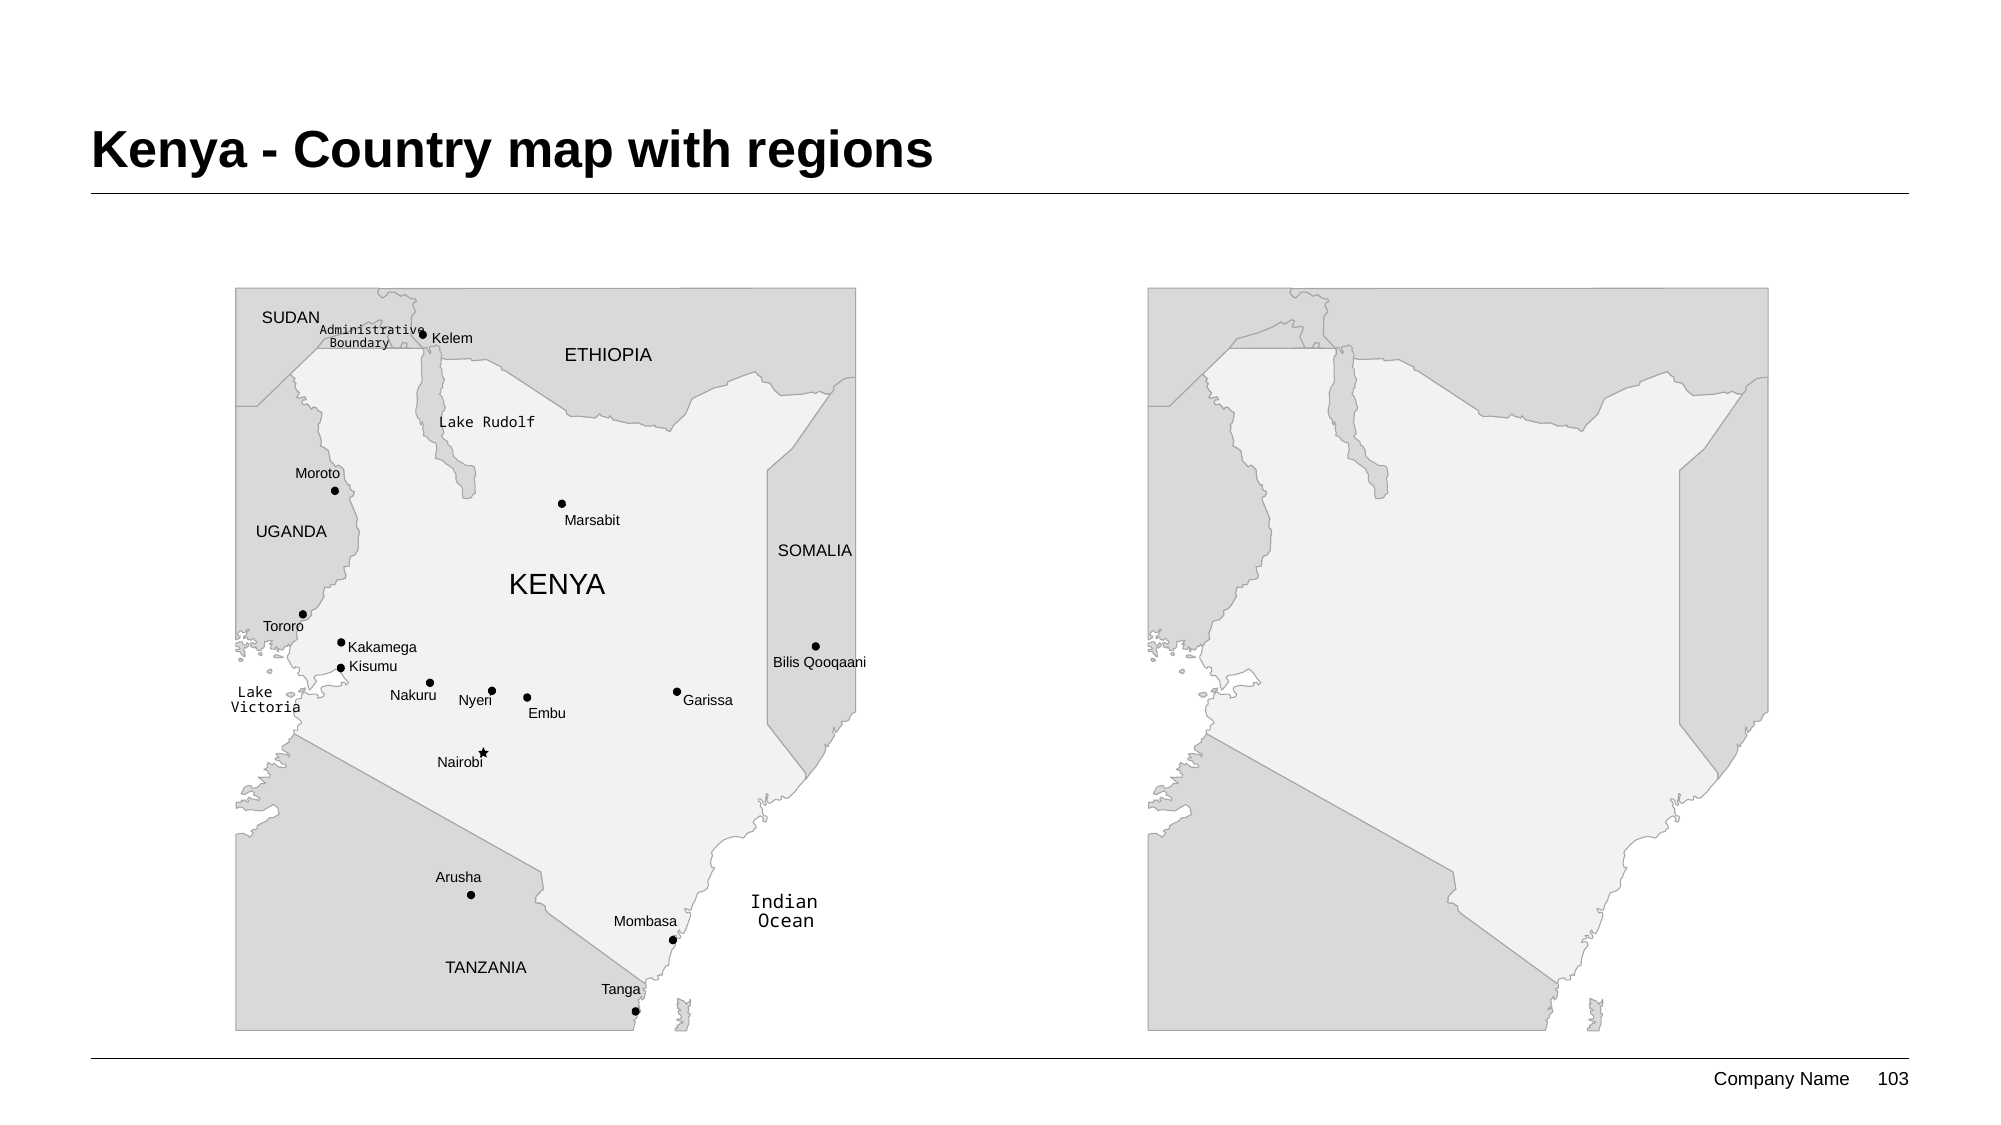

# Kenya - Country map with regions

SUDAN
Administrative
Kelem

Boundary
ETHIOPIA
Lake Rudolf
Moroto

Marsabit
UGANDA
SOMALIA
KENYA

Tororo

Kakamega

Bilis Qooqaani
Kisumu

Lake
Nakuru

Nyeri
Garissa

Victoria
Embu

Nairobi
Arusha
Indian

Ocean
Mombasa

TANZANIA
Tanga